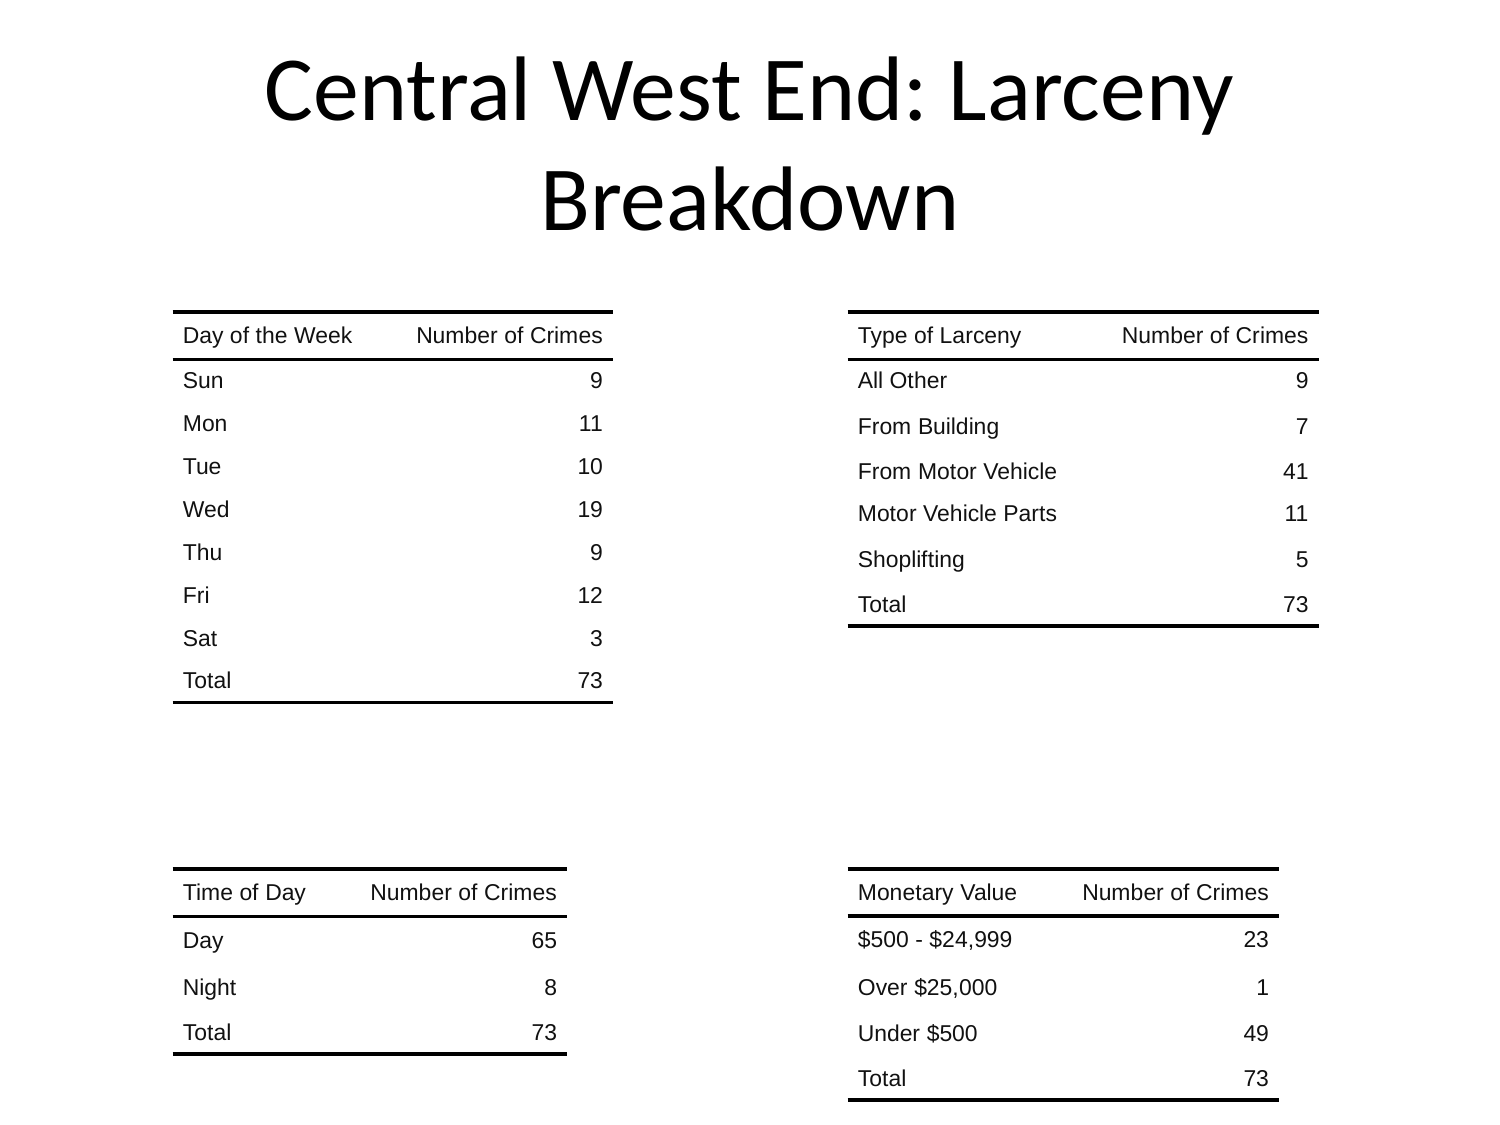

# Central West End: Larceny Breakdown
| Day of the Week | Number of Crimes |
| --- | --- |
| Sun | 9 |
| Mon | 11 |
| Tue | 10 |
| Wed | 19 |
| Thu | 9 |
| Fri | 12 |
| Sat | 3 |
| Total | 73 |
| Type of Larceny | Number of Crimes |
| --- | --- |
| All Other | 9 |
| From Building | 7 |
| From Motor Vehicle | 41 |
| Motor Vehicle Parts | 11 |
| Shoplifting | 5 |
| Total | 73 |
| Time of Day | Number of Crimes |
| --- | --- |
| Day | 65 |
| Night | 8 |
| Total | 73 |
| Monetary Value | Number of Crimes |
| --- | --- |
| $500 - $24,999 | 23 |
| Over $25,000 | 1 |
| Under $500 | 49 |
| Total | 73 |